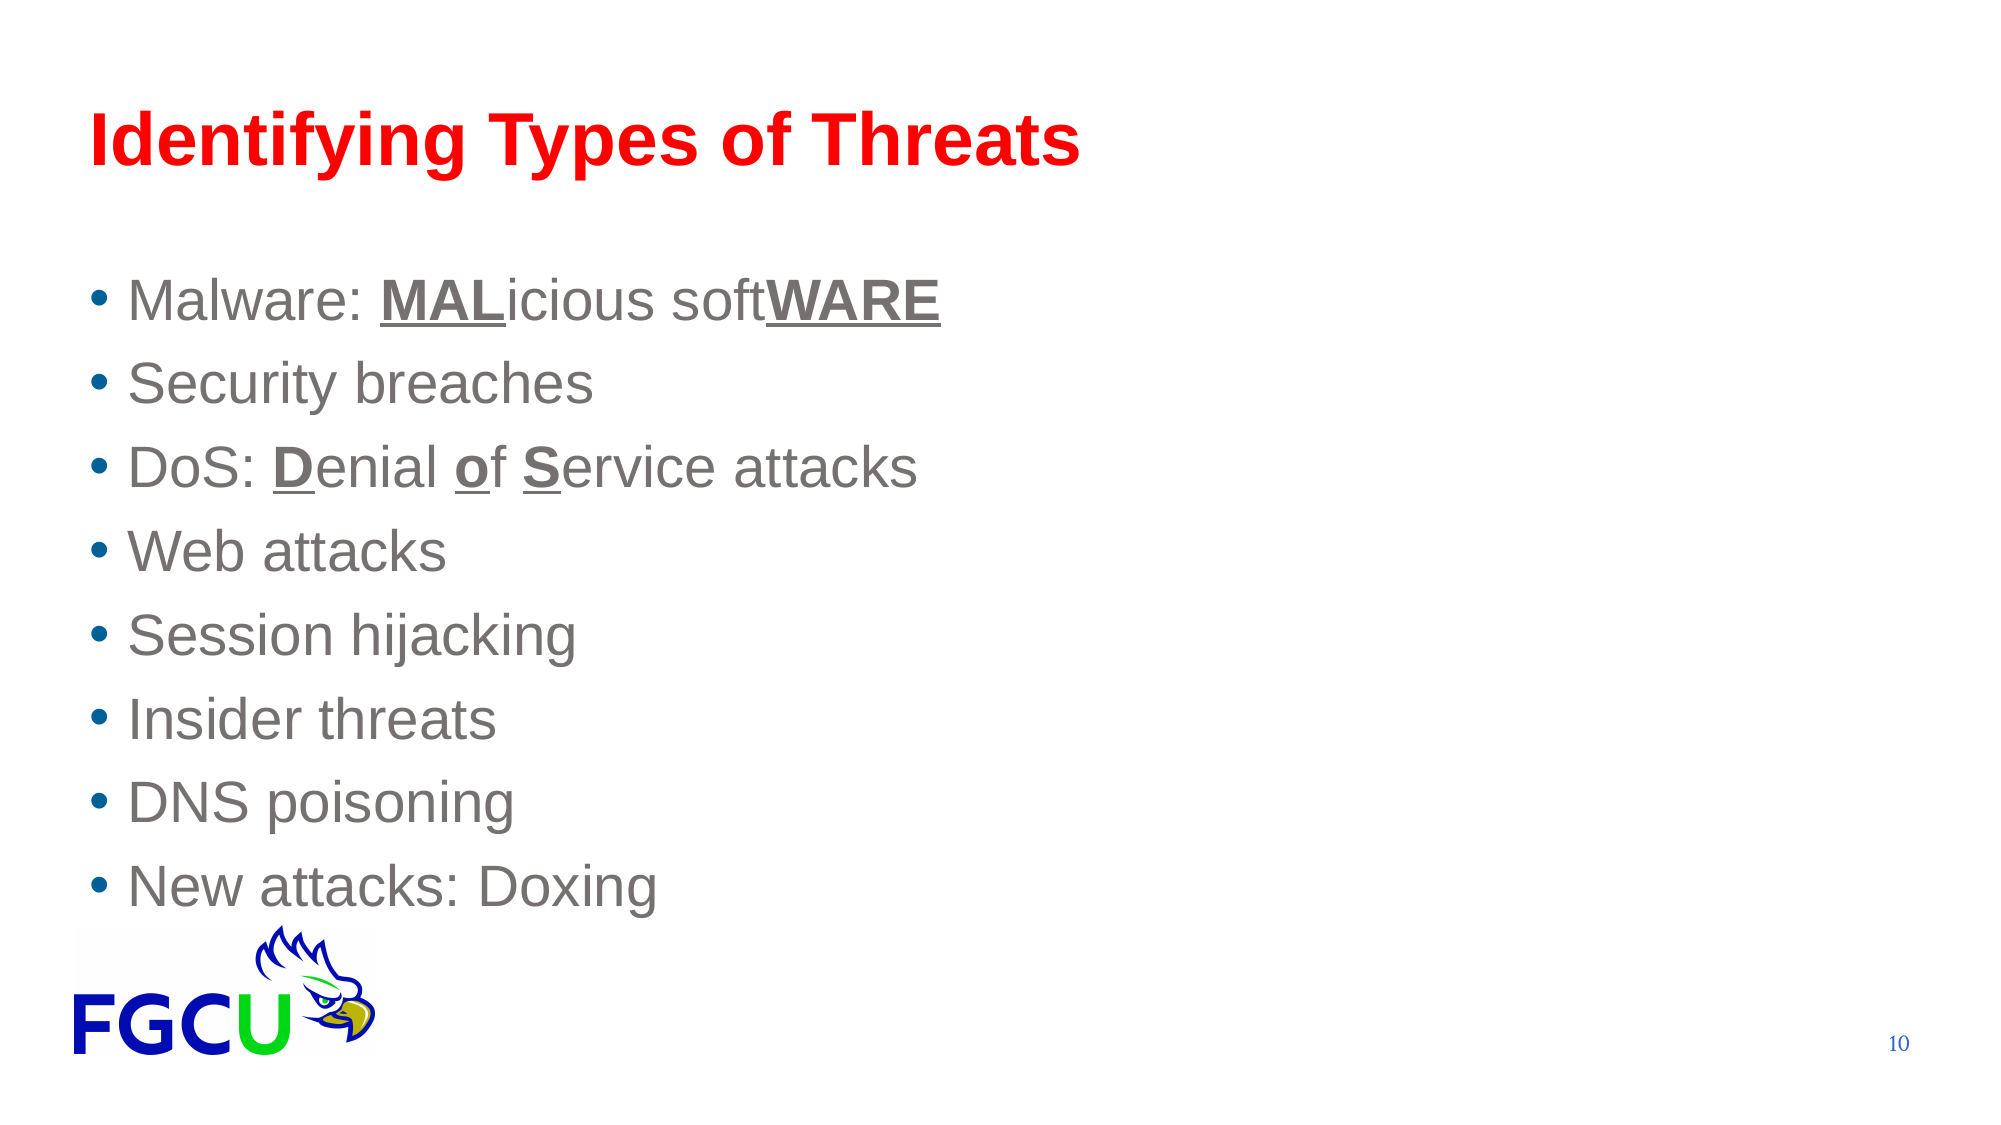

# Identifying Types of Threats
Malware: MALicious softWARE
Security breaches
DoS: Denial of Service attacks
Web attacks
Session hijacking
Insider threats
DNS poisoning
New attacks: Doxing

10